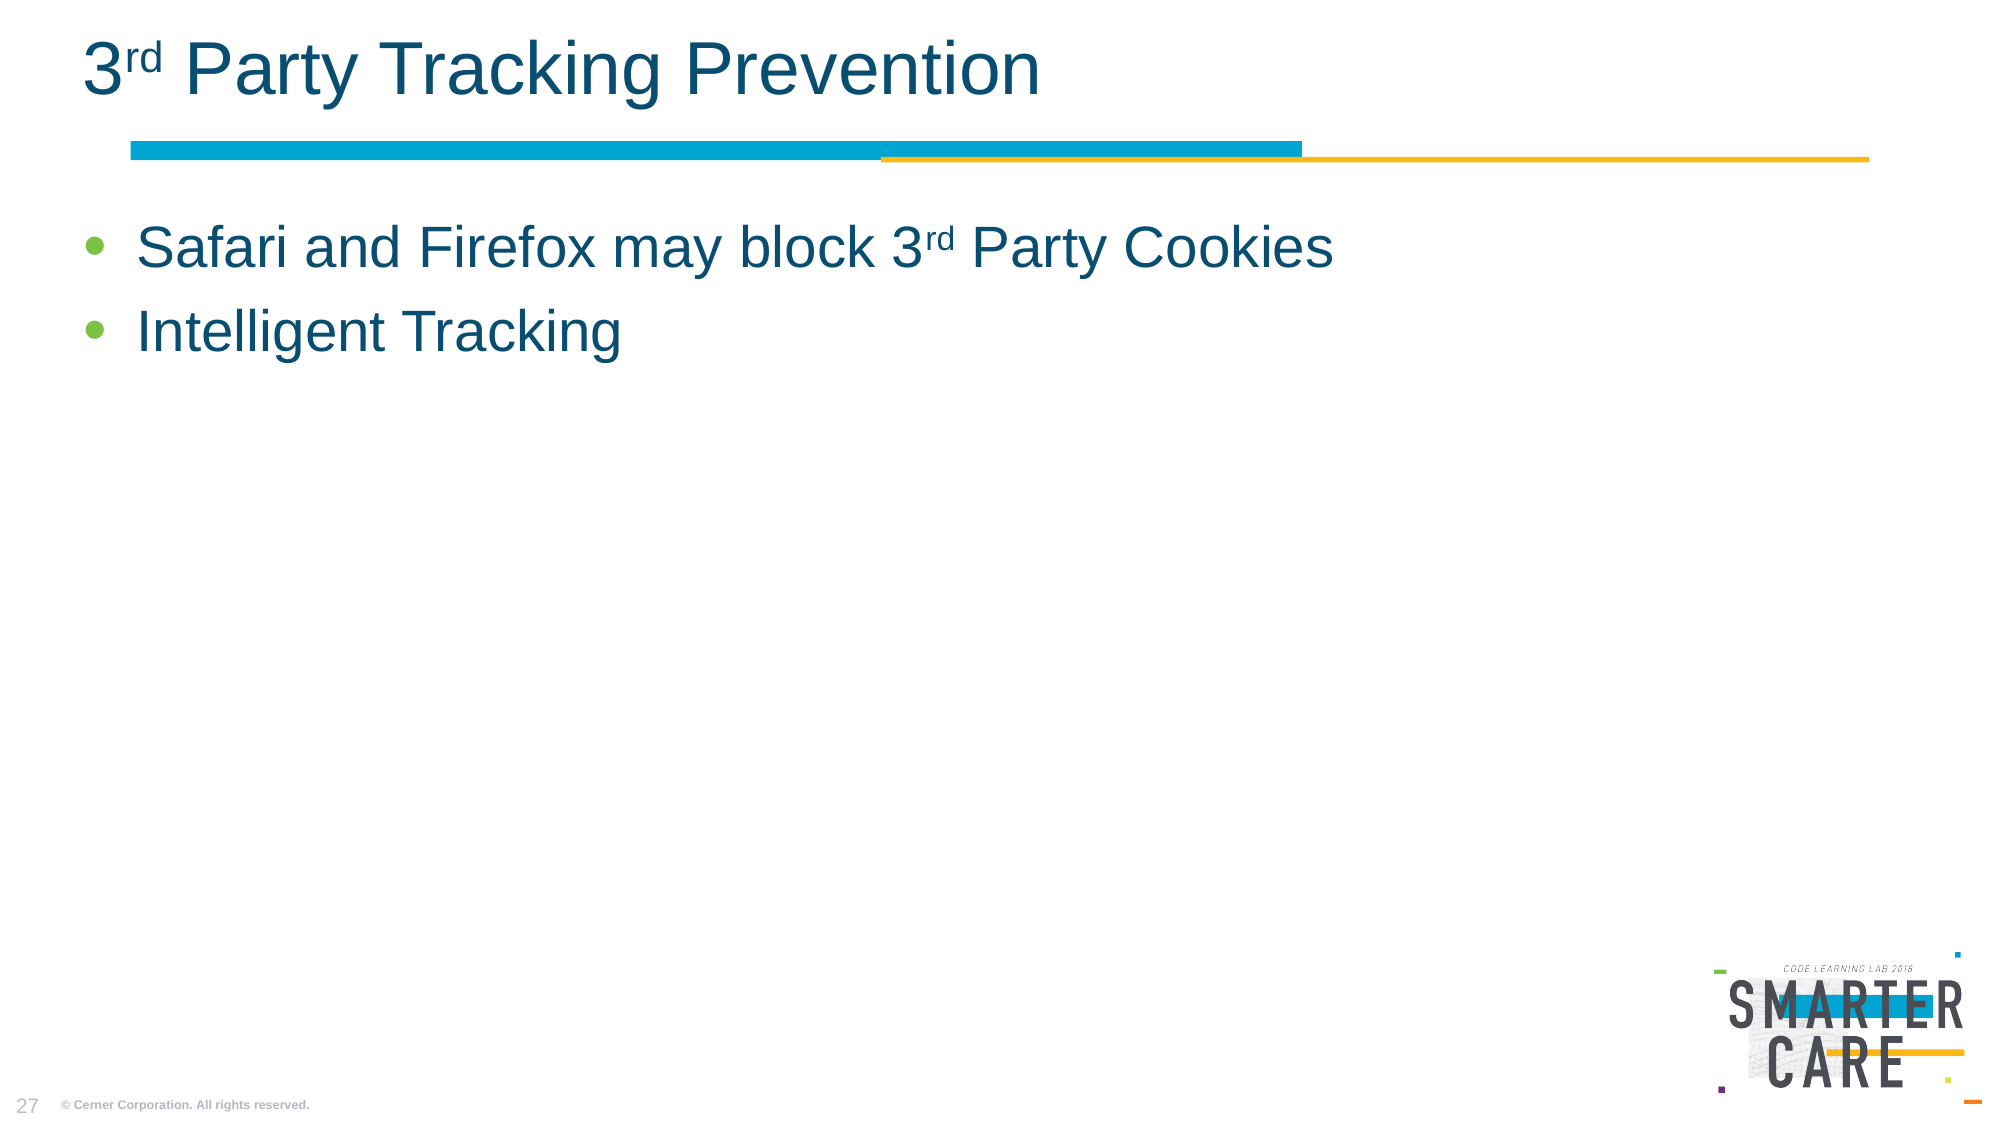

# 3rd Party Tracking Prevention
Safari and Firefox may block 3rd Party Cookies
Intelligent Tracking